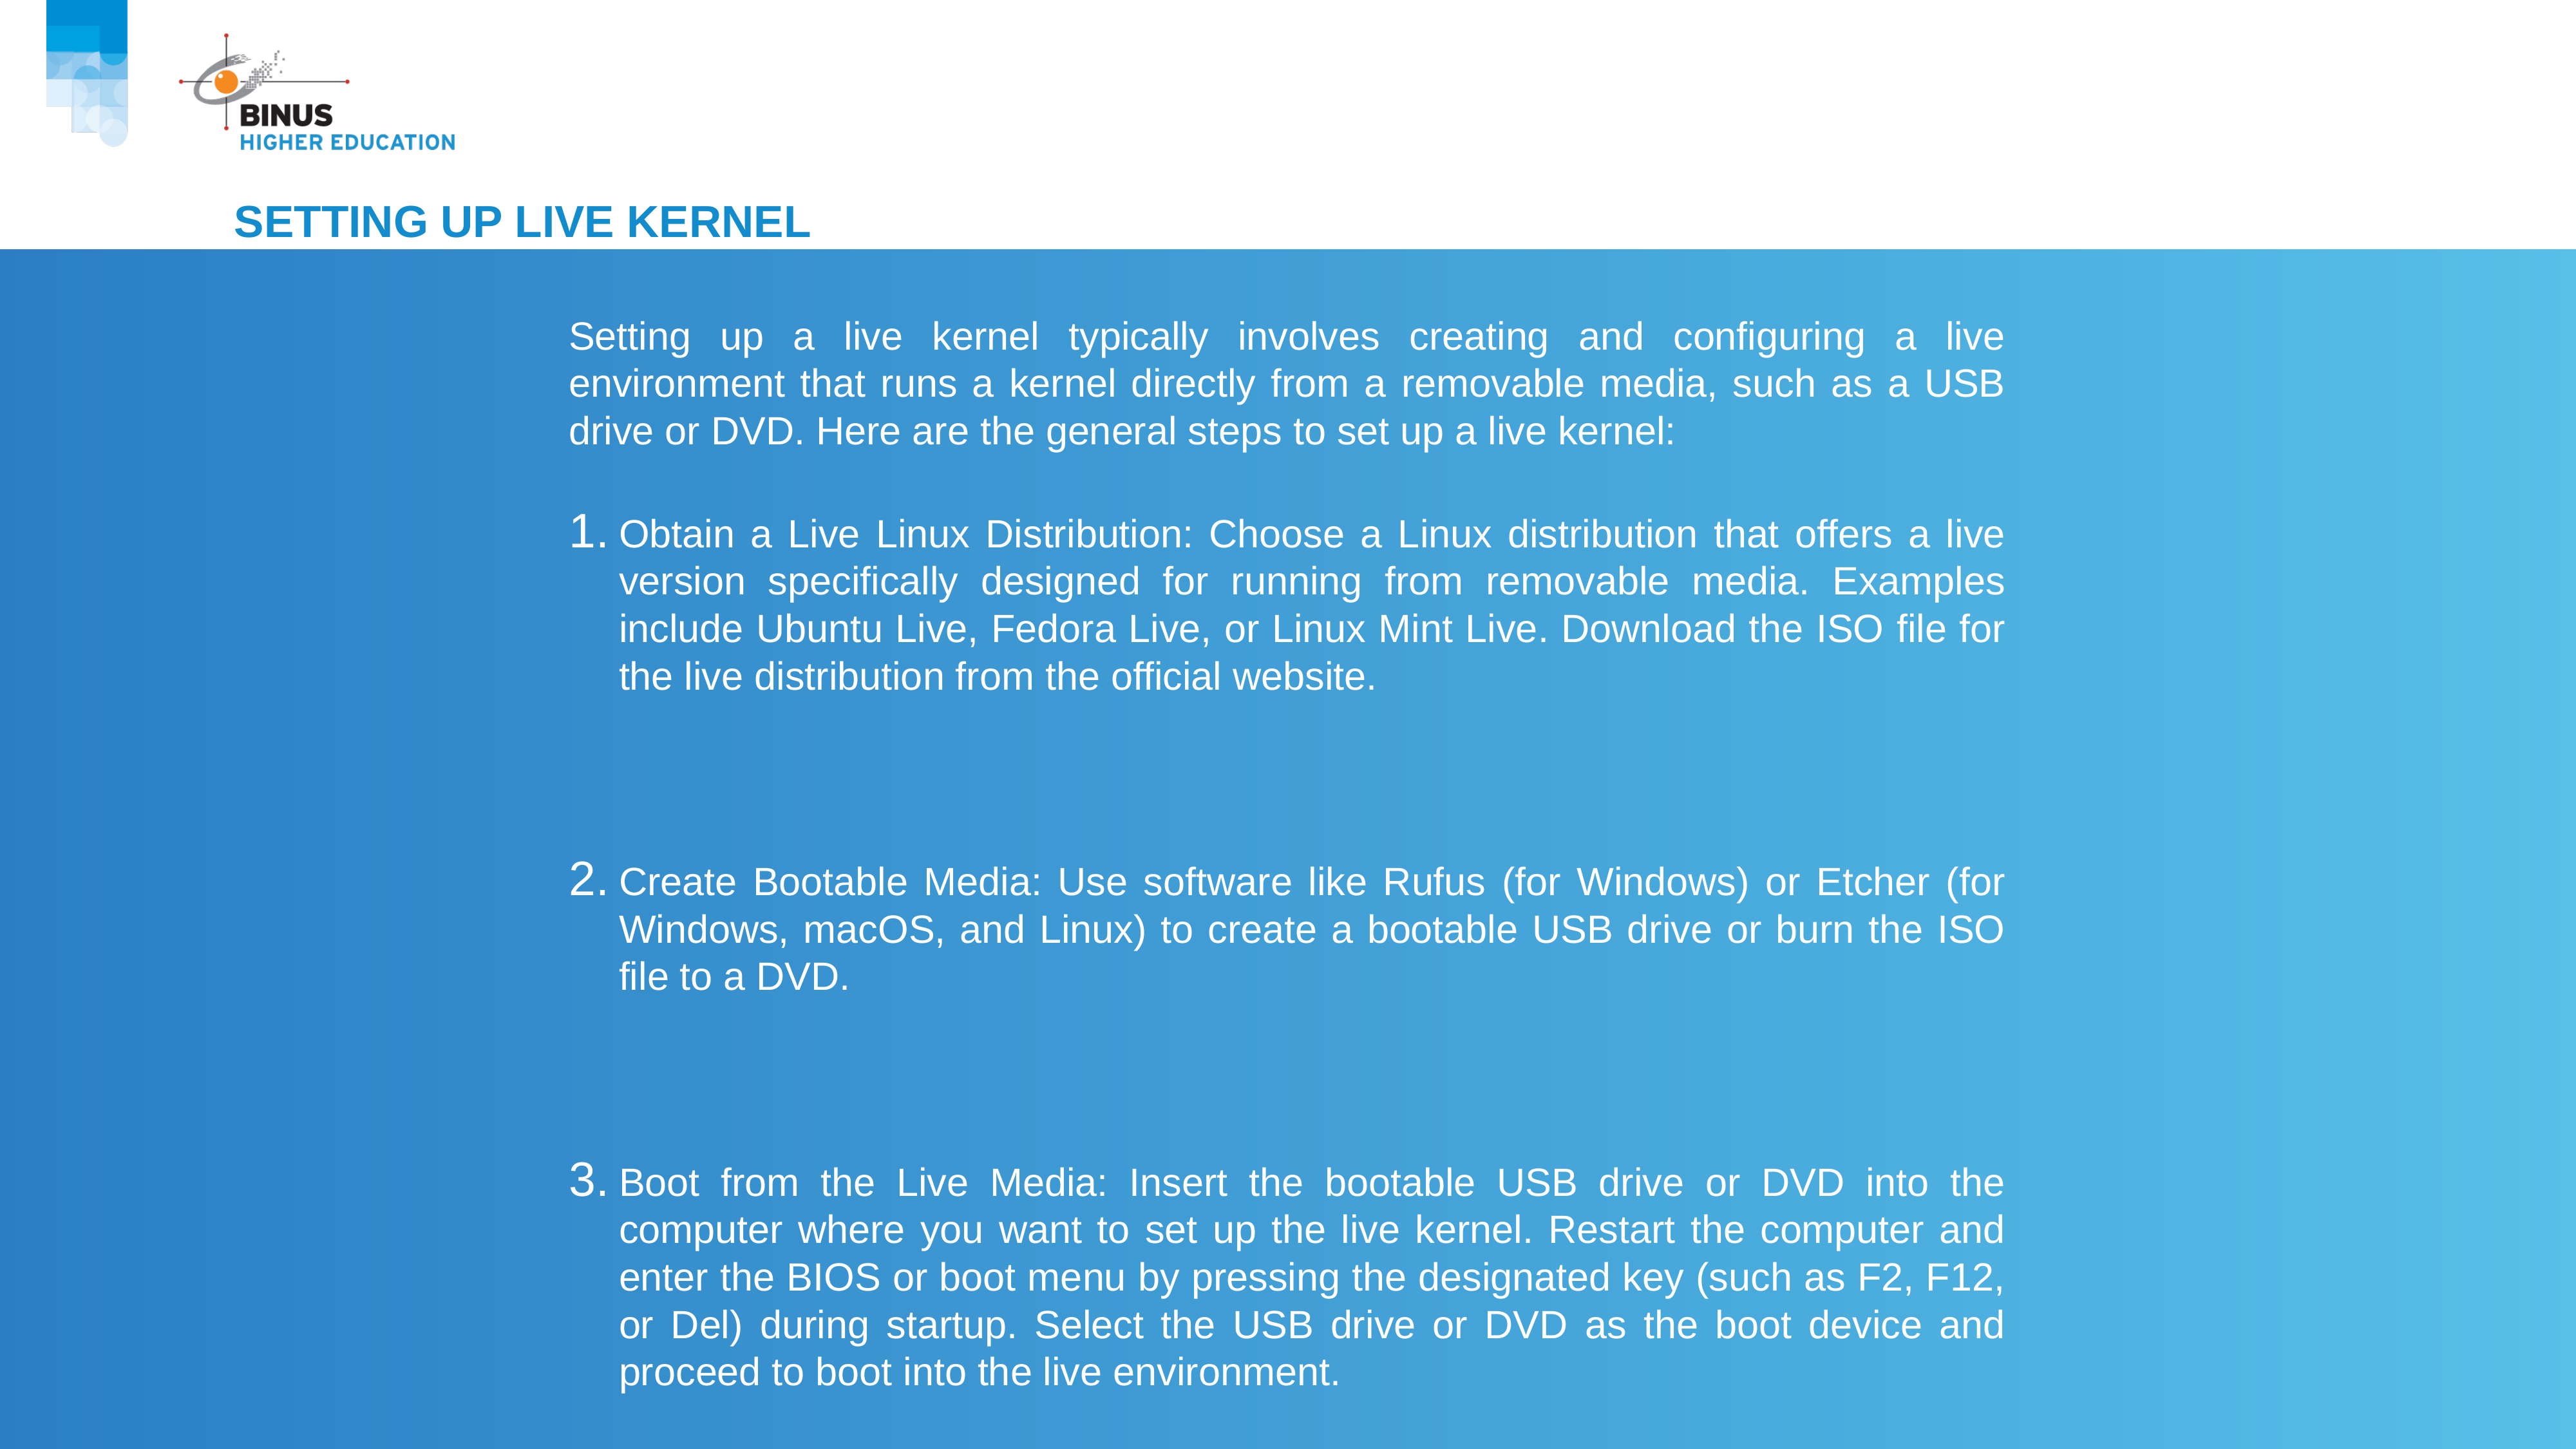

# Setting up live kernel

Setting up a live kernel typically involves creating and configuring a live environment that runs a kernel directly from a removable media, such as a USB drive or DVD. Here are the general steps to set up a live kernel:
Obtain a Live Linux Distribution: Choose a Linux distribution that offers a live version specifically designed for running from removable media. Examples include Ubuntu Live, Fedora Live, or Linux Mint Live. Download the ISO file for the live distribution from the official website.

Create Bootable Media: Use software like Rufus (for Windows) or Etcher (for Windows, macOS, and Linux) to create a bootable USB drive or burn the ISO file to a DVD.

Boot from the Live Media: Insert the bootable USB drive or DVD into the computer where you want to set up the live kernel. Restart the computer and enter the BIOS or boot menu by pressing the designated key (such as F2, F12, or Del) during startup. Select the USB drive or DVD as the boot device and proceed to boot into the live environment.